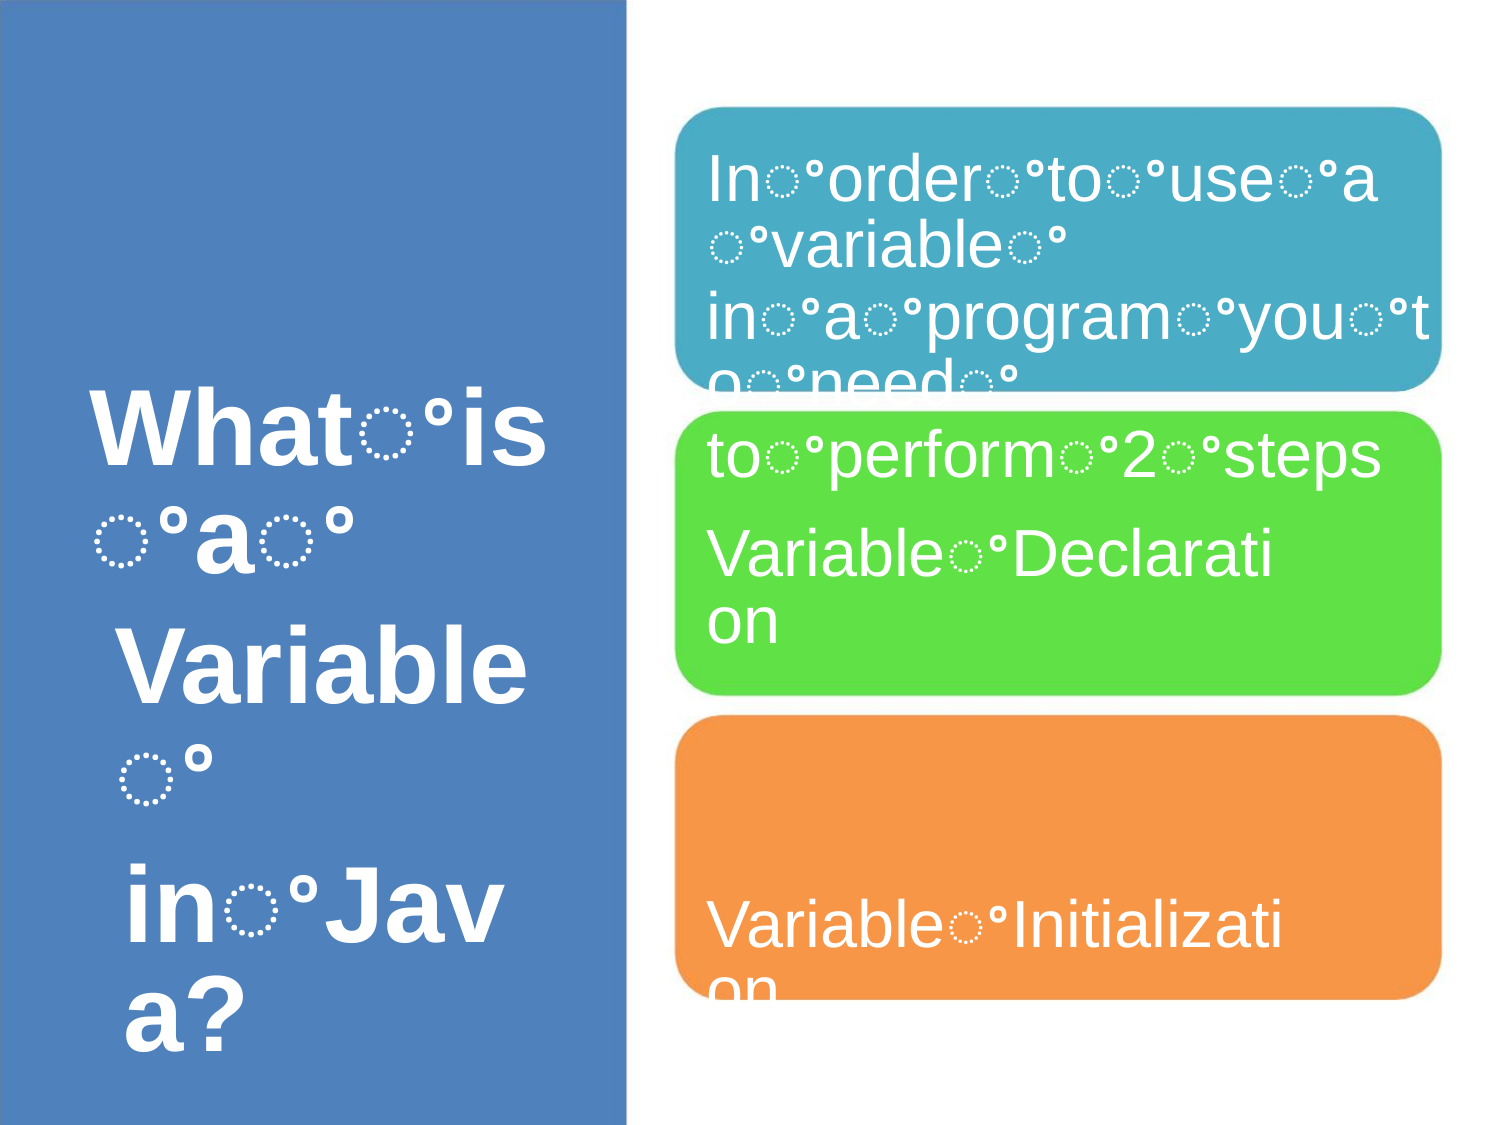

Inꢀorderꢀtoꢀuseꢀaꢀvariableꢀ
inꢀaꢀprogramꢀyouꢀtoꢀneedꢀ
toꢀperformꢀ2ꢀsteps
Whatꢀisꢀaꢀ
Variableꢀ
inꢀJava?
VariableꢀDeclaration
VariableꢀInitialization